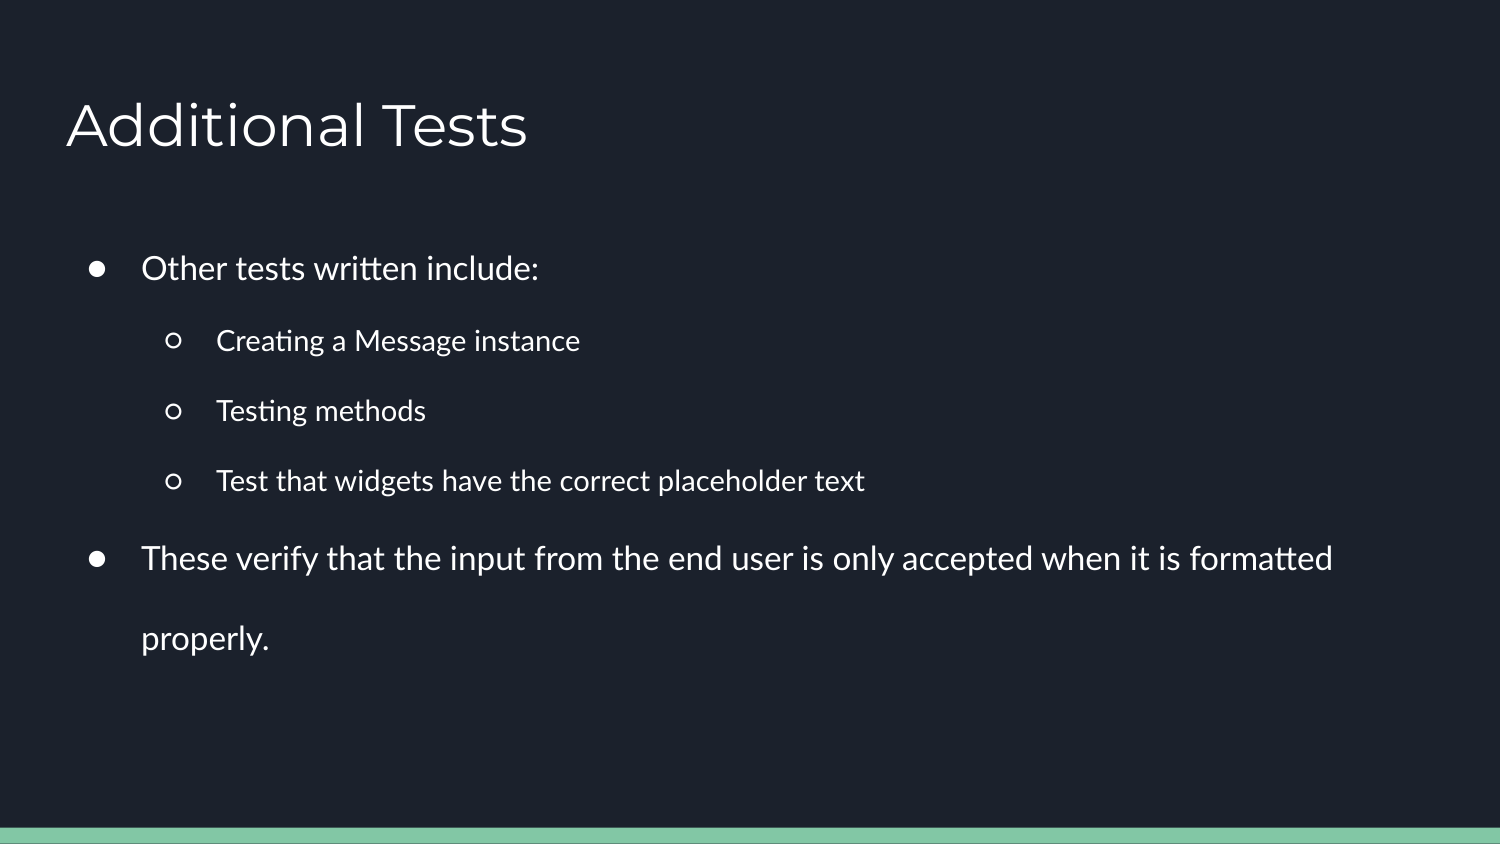

# Additional Tests
Other tests written include:
Creating a Message instance
Testing methods
Test that widgets have the correct placeholder text
These verify that the input from the end user is only accepted when it is formatted properly.